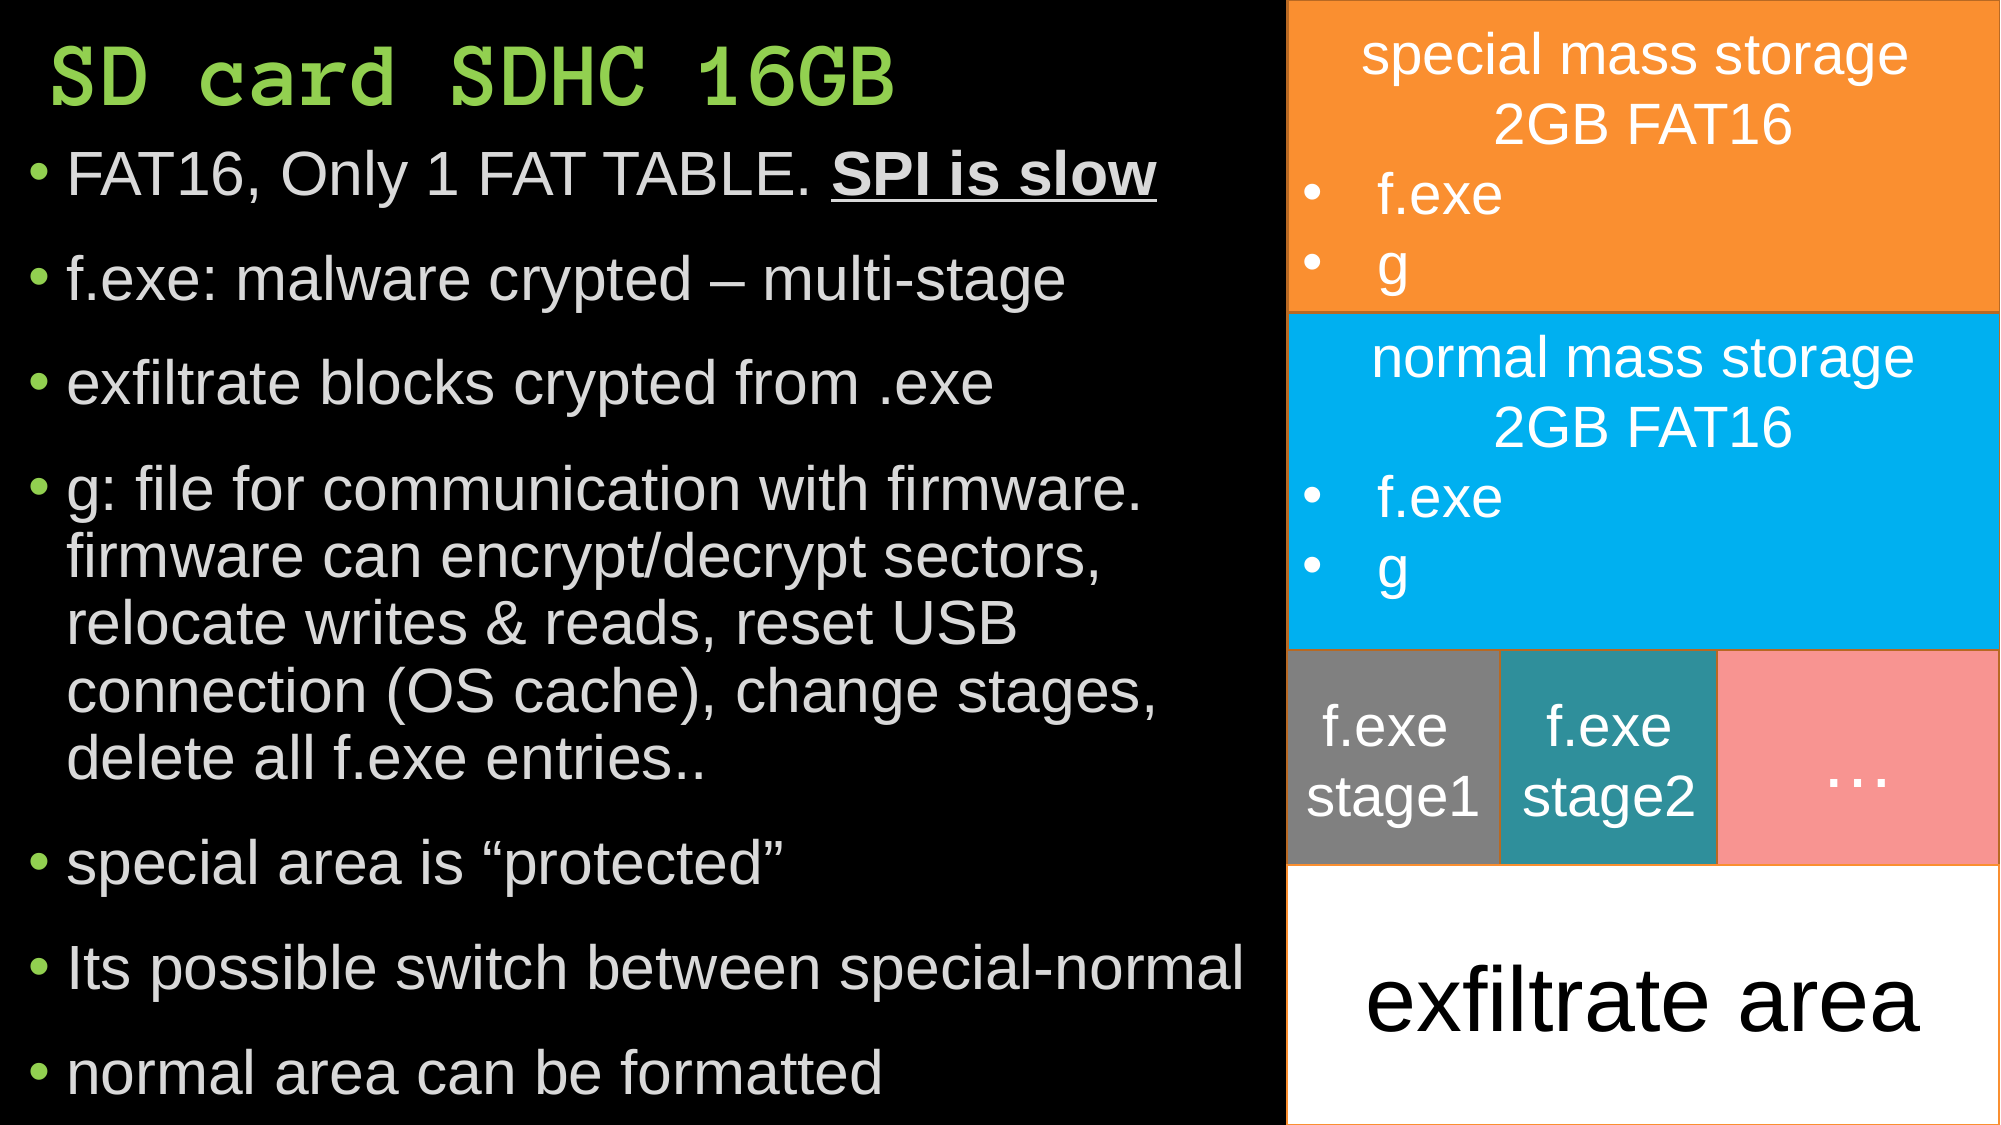

special mass storage
2GB FAT16
f.exe
g
# SD card SDHC 16GB
FAT16, Only 1 FAT TABLE. SPI is slow
f.exe: malware crypted – multi-stage
exfiltrate blocks crypted from .exe
g: file for communication with firmware. firmware can encrypt/decrypt sectors, relocate writes & reads, reset USB connection (OS cache), change stages, delete all f.exe entries..
special area is “protected”
Its possible switch between special-normal
normal area can be formatted

normal mass storage
2GB FAT16
f.exe
g

f.exe
stage1
f.exe
stage2
…
exfiltrate area